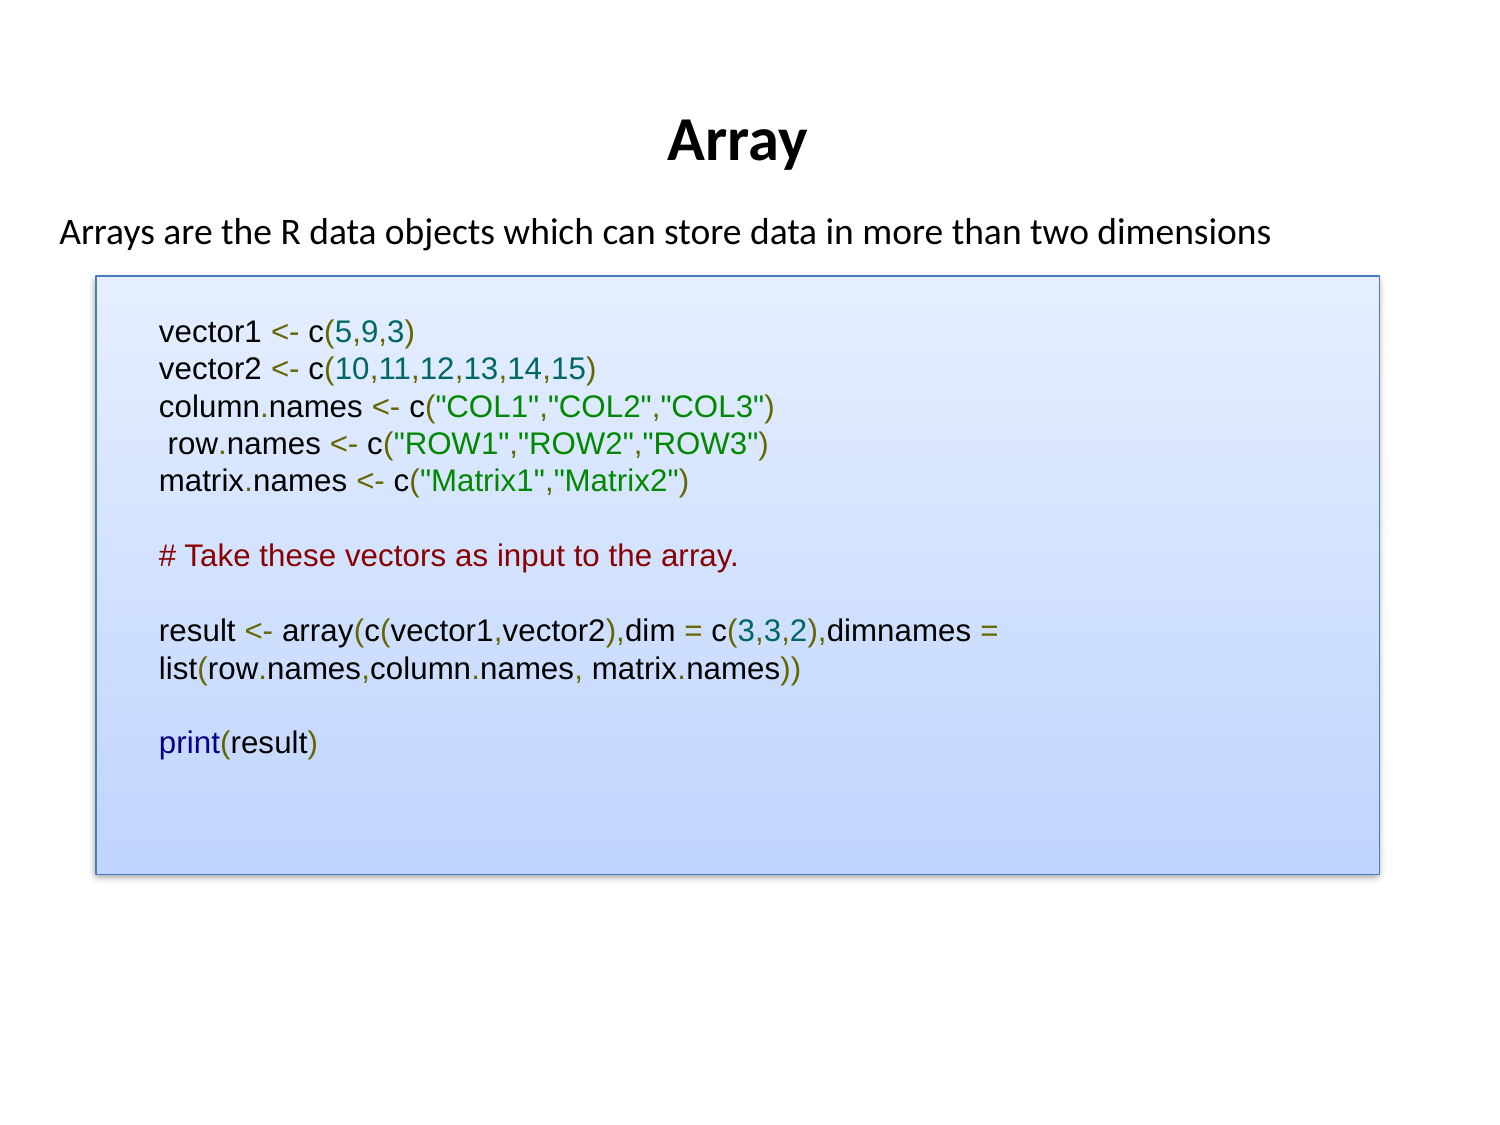

Array
Arrays are the R data objects which can store data in more than two dimensions

vector1 <- c(5,9,3)
vector2 <- c(10,11,12,13,14,15)
column.names <- c("COL1","COL2","COL3")
 row.names <- c("ROW1","ROW2","ROW3")
matrix.names <- c("Matrix1","Matrix2")

# Take these vectors as input to the array.

result <- array(c(vector1,vector2),dim = c(3,3,2),dimnames = list(row.names,column.names, matrix.names))

print(result)